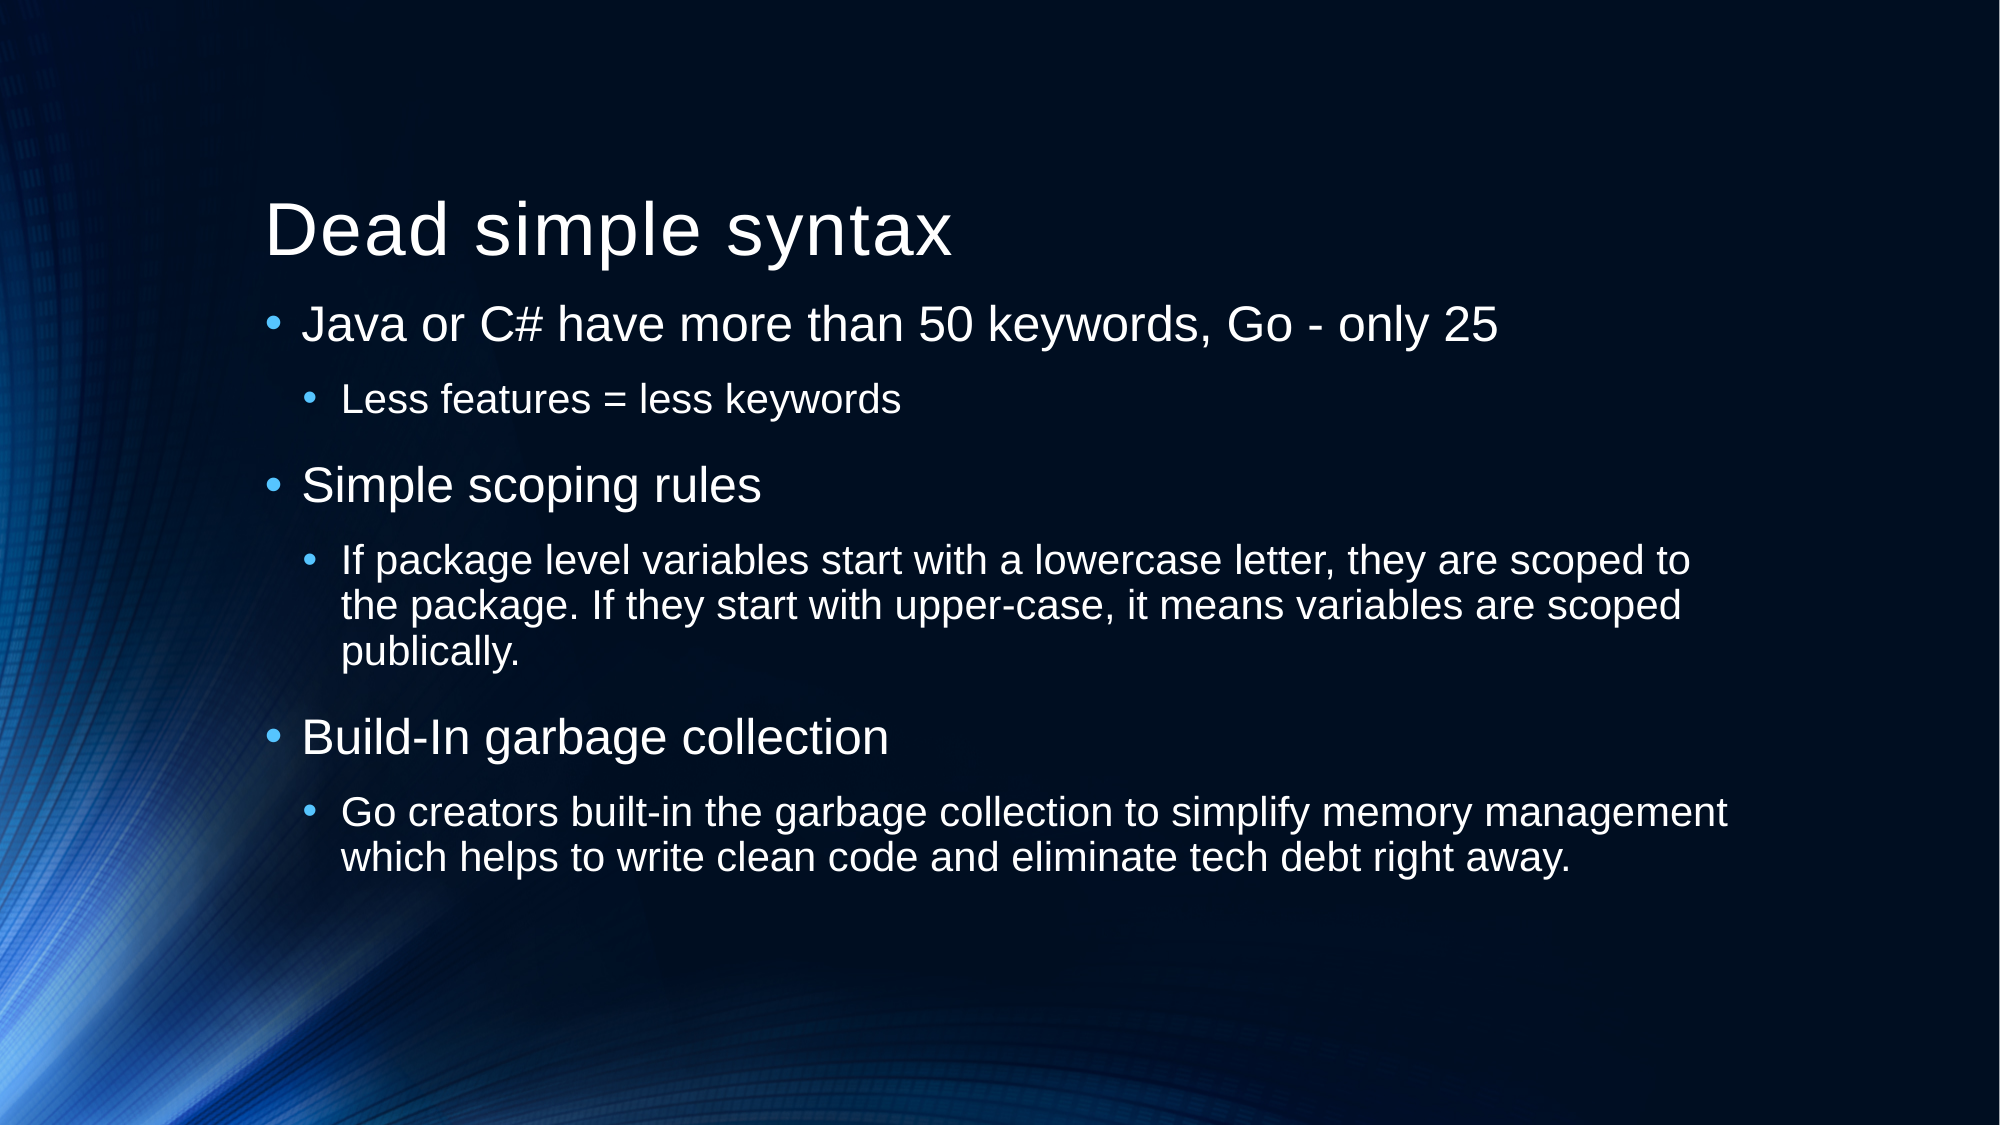

# Dead simple syntax
Java or C# have more than 50 keywords, Go - only 25
Less features = less keywords
Simple scoping rules
If package level variables start with a lowercase letter, they are scoped to the package. If they start with upper-case, it means variables are scoped publically.
Build-In garbage collection
Go creators built-in the garbage collection to simplify memory management which helps to write clean code and eliminate tech debt right away.